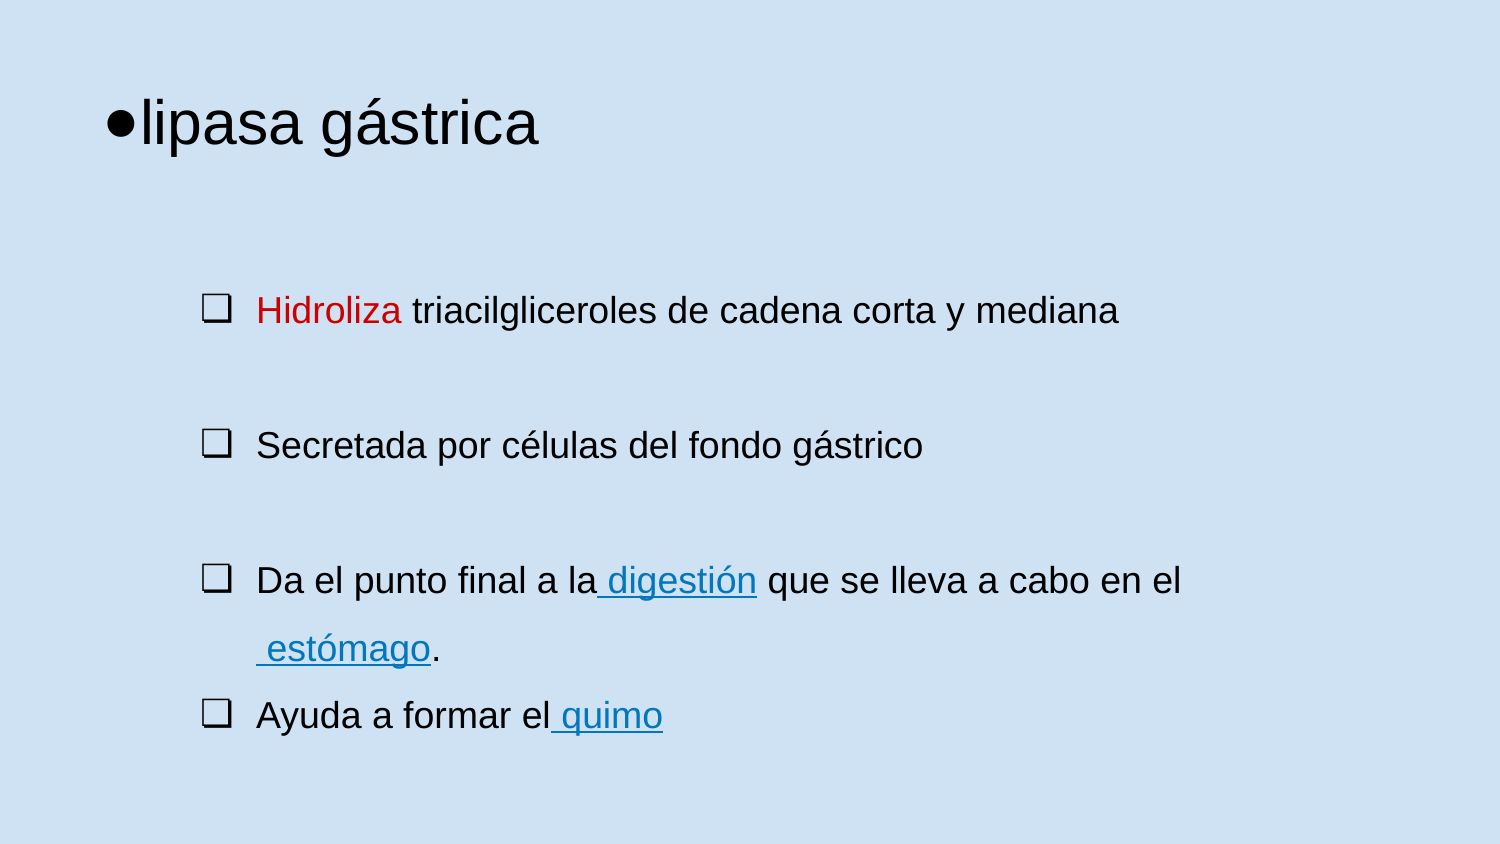

# lipasa gástrica
Hidroliza triacilgliceroles de cadena corta y mediana

Secretada por células del fondo gástrico

Da el punto final a la digestión que se lleva a cabo en el estómago.
Ayuda a formar el quimo